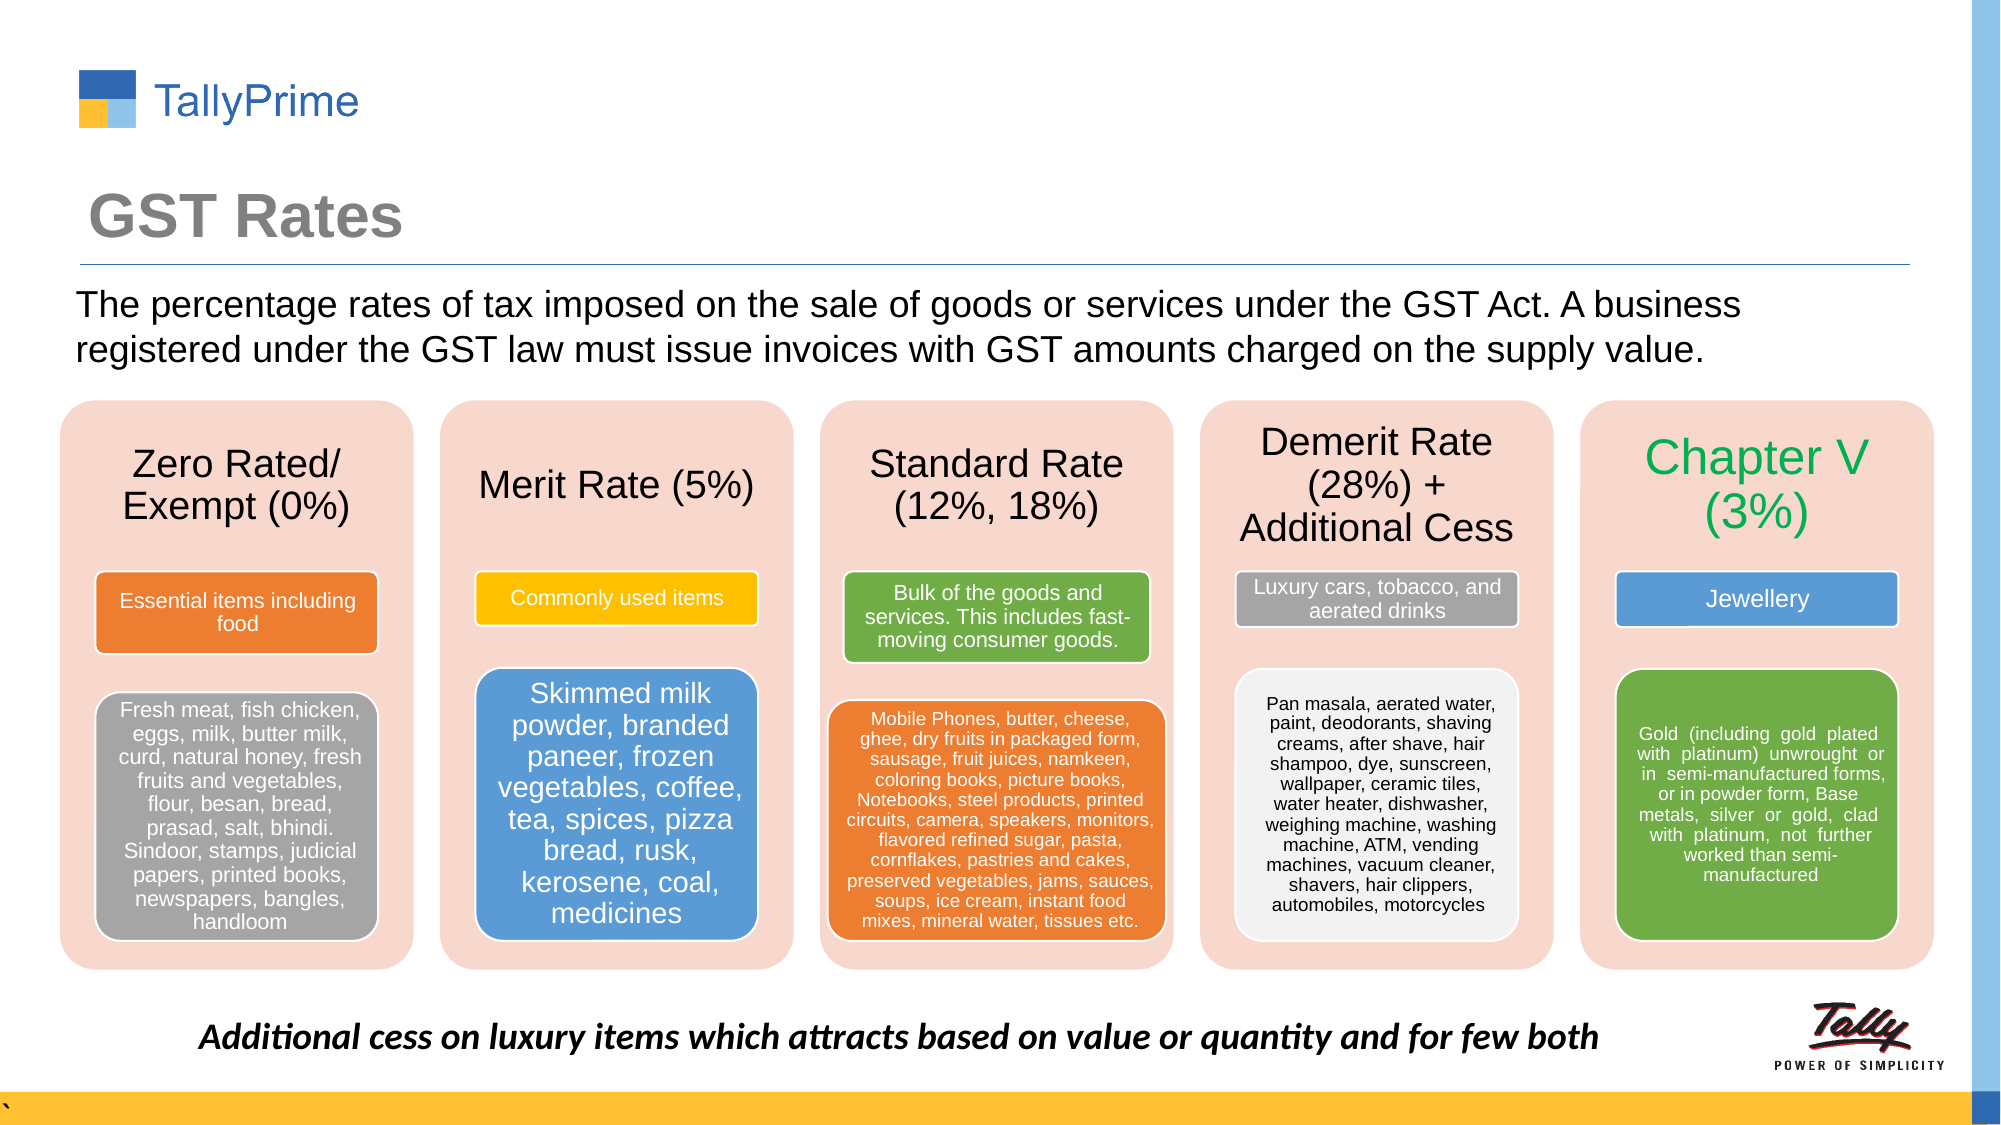

# GST Rates
The percentage rates of tax imposed on the sale of goods or services under the GST Act. A business registered under the GST law must issue invoices with GST amounts charged on the supply value.
Zero Rated/ Exempt (0%)
Essential items including food
Fresh meat, fish chicken, eggs, milk, butter milk, curd, natural honey, fresh fruits and vegetables, flour, besan, bread, prasad, salt, bhindi. Sindoor, stamps, judicial papers, printed books, newspapers, bangles, handloom
Merit Rate (5%)
Commonly used items
Skimmed milk powder, branded paneer, frozen vegetables, coffee, tea, spices, pizza bread, rusk, kerosene, coal, medicines
Standard Rate (12%, 18%)
Bulk of the goods and services. This includes fast-moving consumer goods.
Mobile Phones, butter, cheese, ghee, dry fruits in packaged form, sausage, fruit juices, namkeen, coloring books, picture books, Notebooks, steel products, printed circuits, camera, speakers, monitors, flavored refined sugar, pasta, cornflakes, pastries and cakes, preserved vegetables, jams, sauces, soups, ice cream, instant food mixes, mineral water, tissues etc.
Demerit Rate (28%) + Additional Cess
Luxury cars, tobacco, and aerated drinks
Pan masala, aerated water, paint, deodorants, shaving creams, after shave, hair shampoo, dye, sunscreen, wallpaper, ceramic tiles, water heater, dishwasher, weighing machine, washing machine, ATM, vending machines, vacuum cleaner, shavers, hair clippers, automobiles, motorcycles
Chapter V (3%)
Jewellery
Gold  (including  gold  plated  with  platinum)  unwrought  or  in  semi-manufactured forms, or in powder form, Base  metals,  silver  or  gold,  clad  with  platinum,  not  further worked than semi-manufactured
Additional cess on luxury items which attracts based on value or quantity and for few both